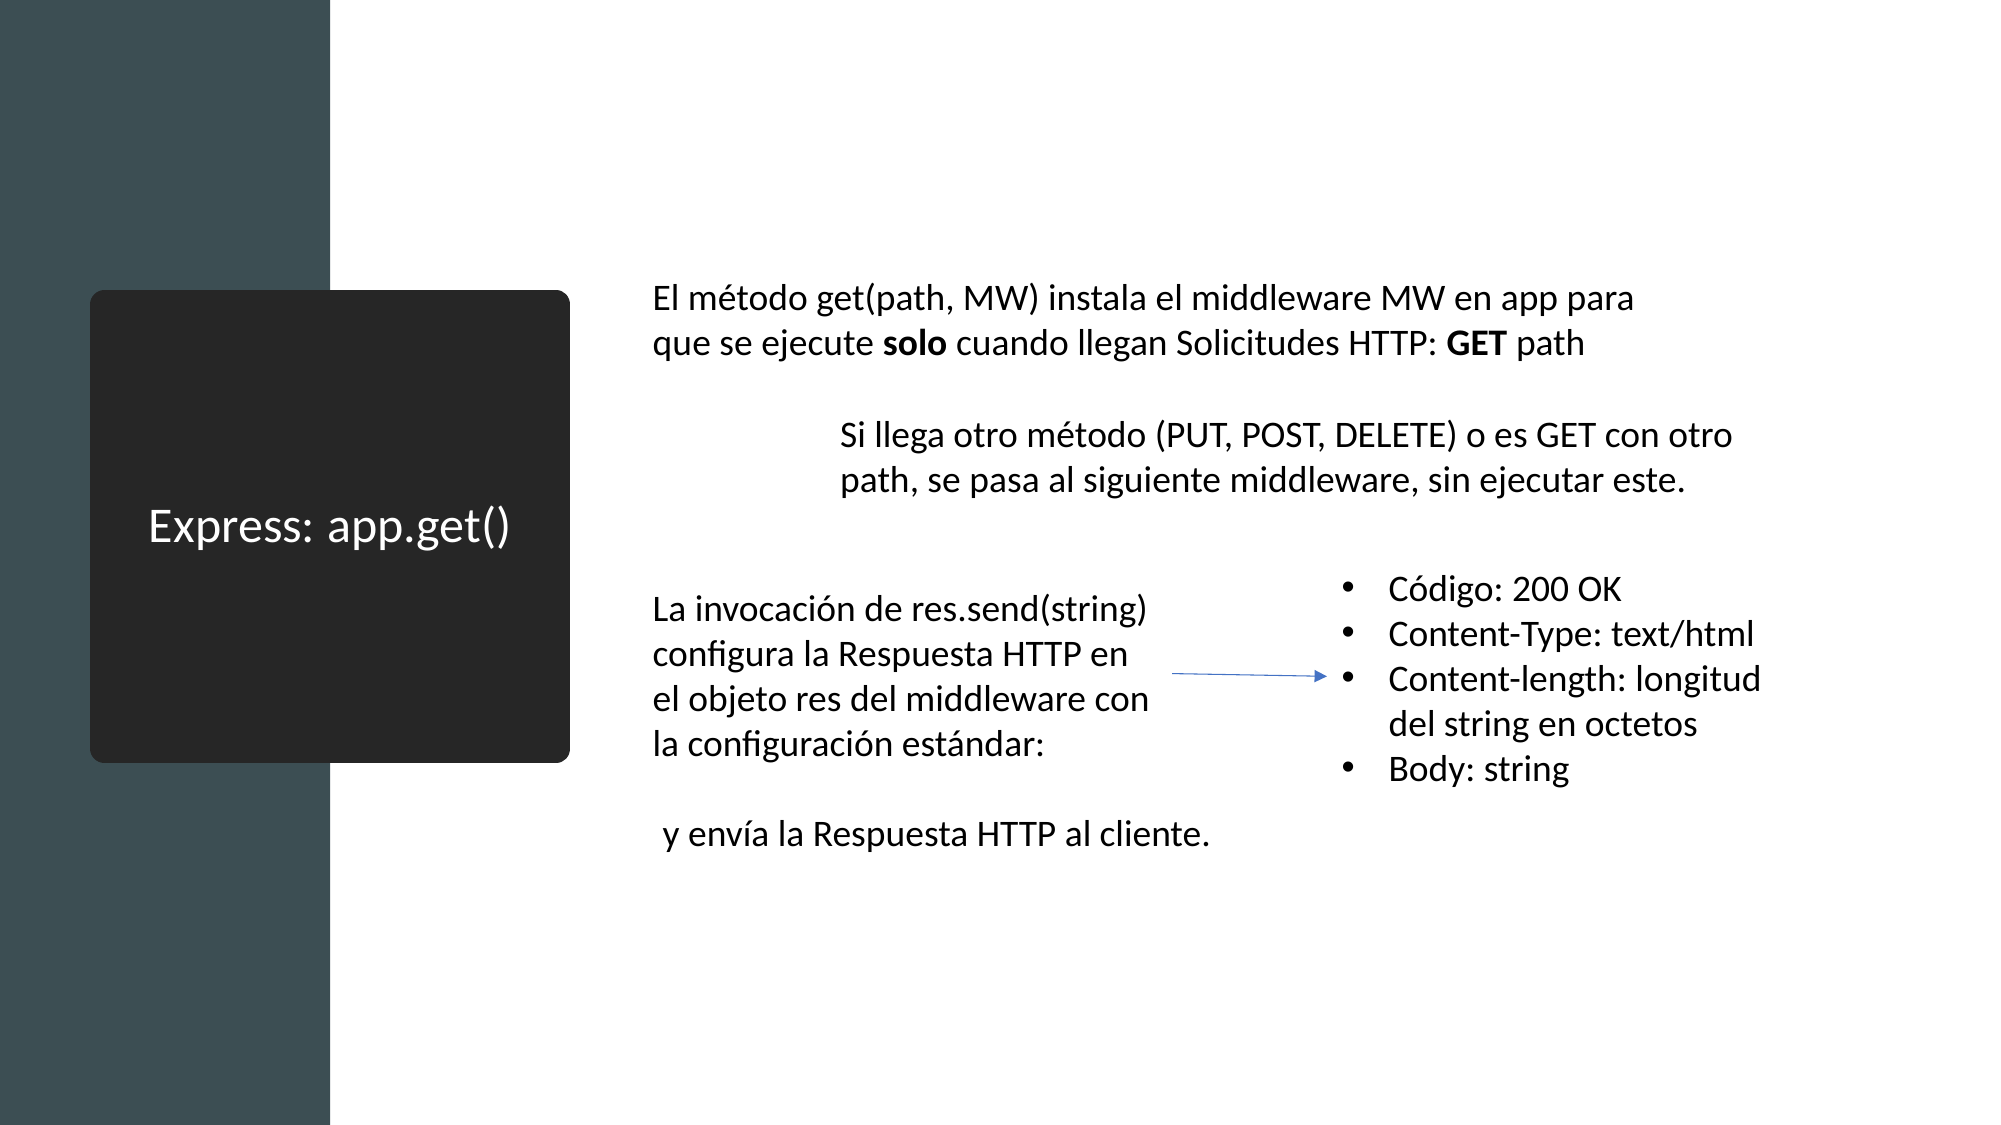

El método get(path, MW) instala el middleware MW en app para que se ejecute solo cuando llegan Solicitudes HTTP: GET path
# Express: app.get()
Si llega otro método (PUT, POST, DELETE) o es GET con otro path, se pasa al siguiente middleware, sin ejecutar este.
Código: 200 OK
Content-Type: text/html
Content-length: longitud del string en octetos
Body: string
La invocación de res.send(string) configura la Respuesta HTTP en el objeto res del middleware con la configuración estándar:
y envía la Respuesta HTTP al cliente.